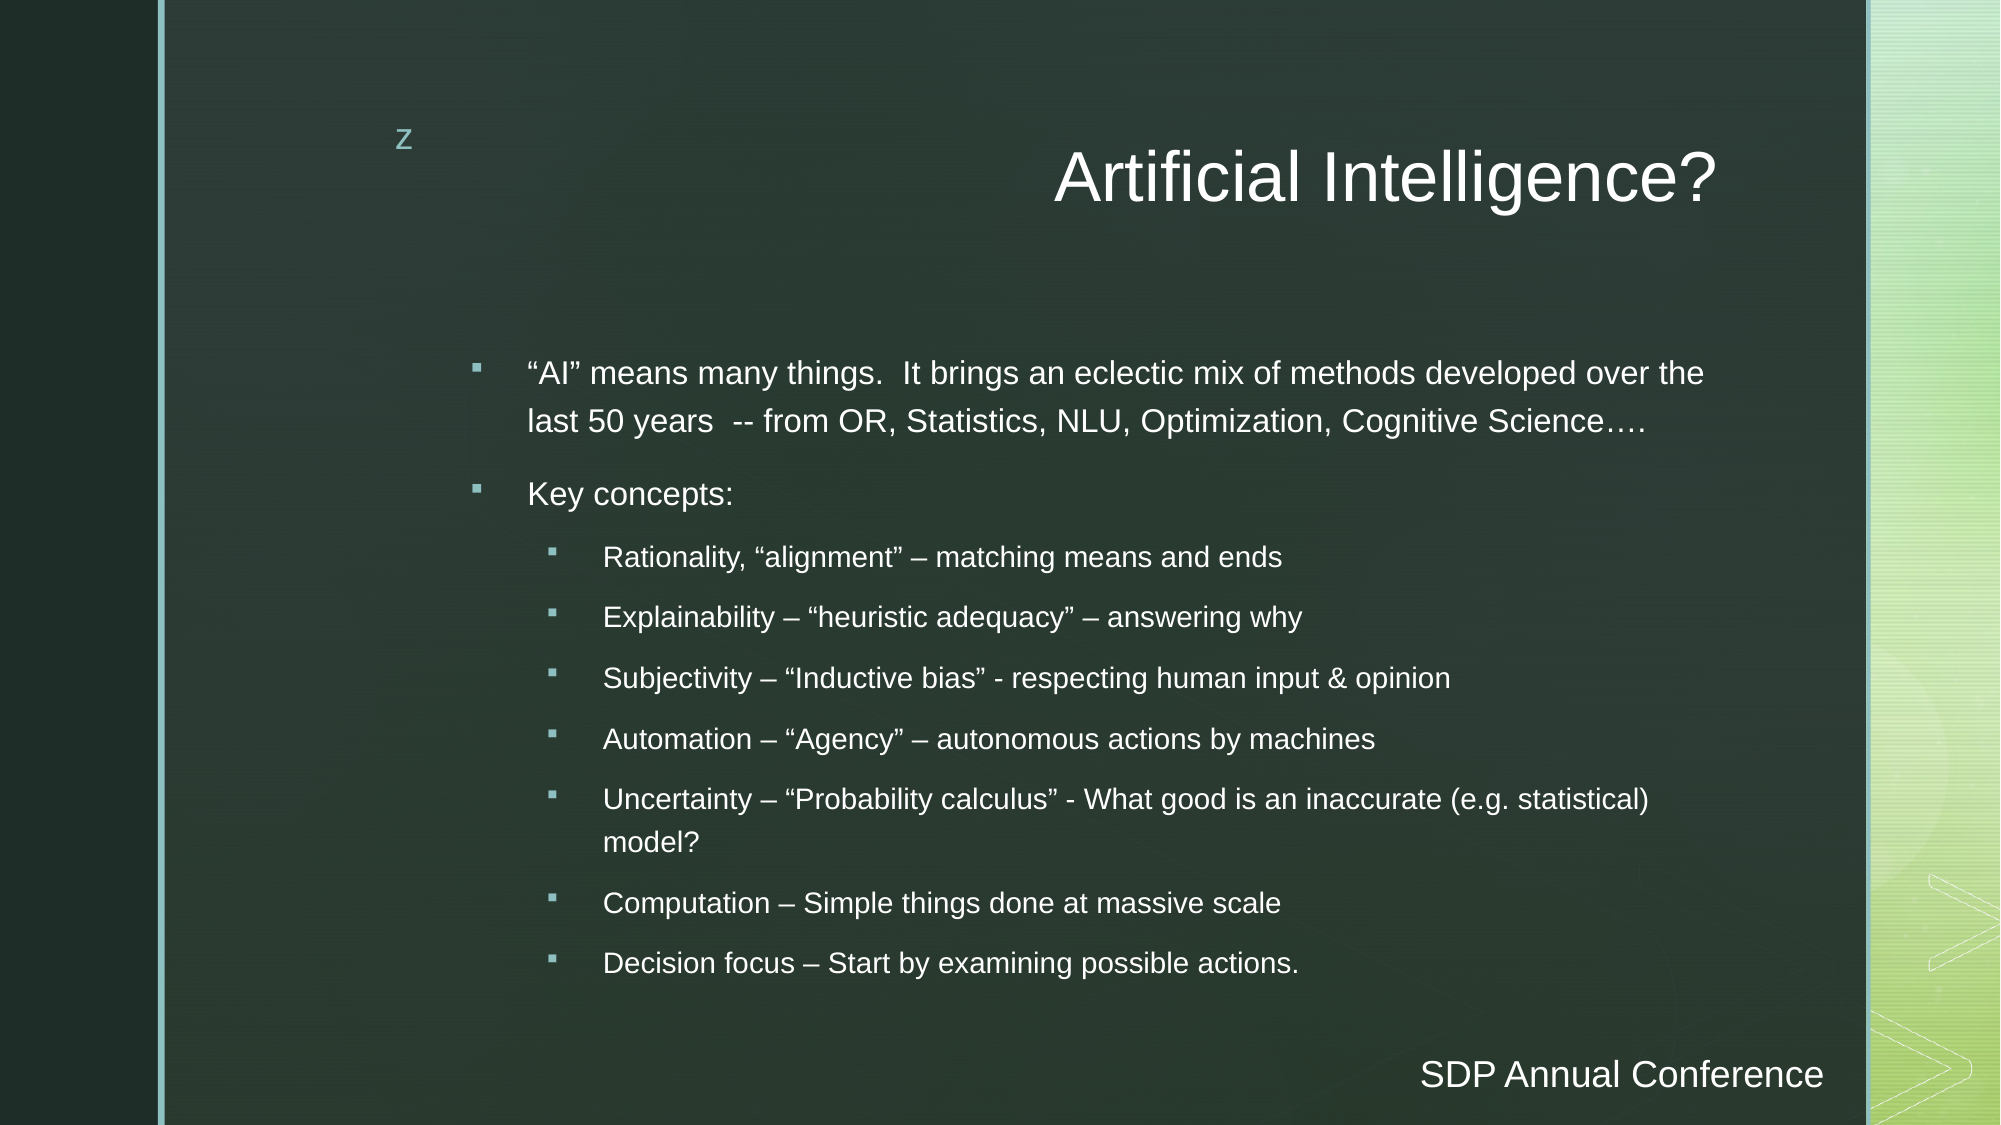

# Artificial Intelligence?
“AI” means many things.  It brings an eclectic mix of methods developed over the last 50 years  -- from OR, Statistics, NLU, Optimization, Cognitive Science….
Key concepts:
Rationality, “alignment” – matching means and ends
Explainability – “heuristic adequacy” – answering why
Subjectivity – “Inductive bias” - respecting human input & opinion
Automation – “Agency” – autonomous actions by machines
Uncertainty – “Probability calculus” - What good is an inaccurate (e.g. statistical) model?
Computation – Simple things done at massive scale
Decision focus – Start by examining possible actions.